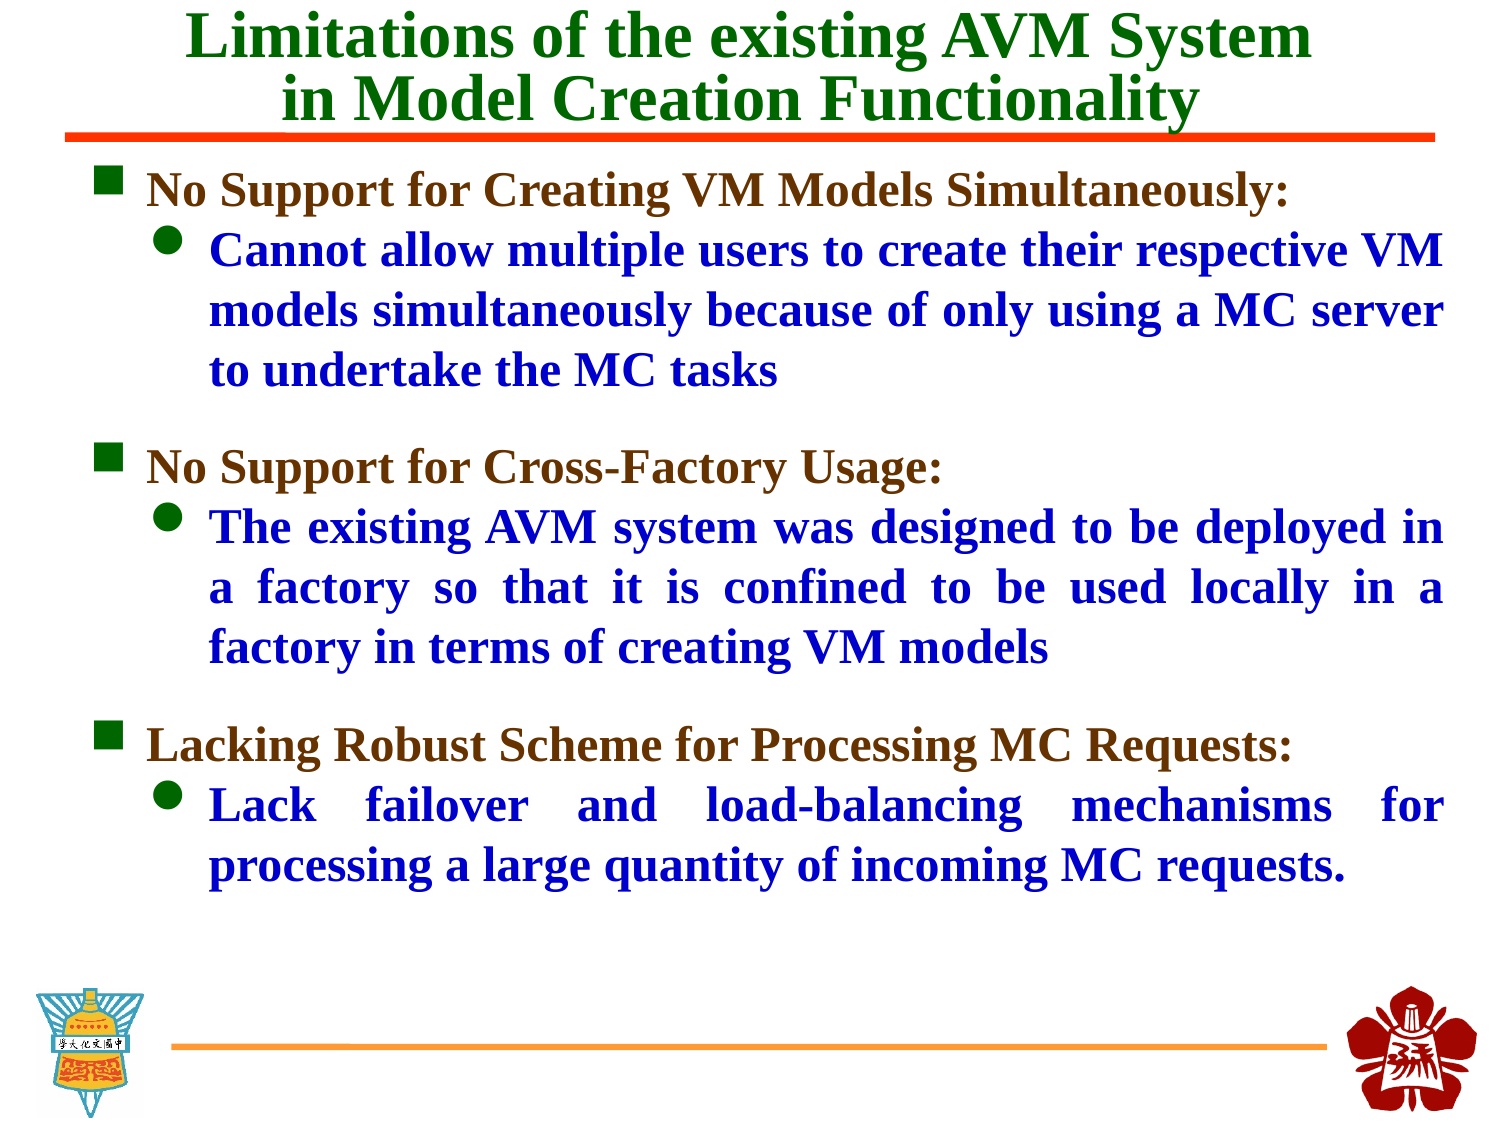

# Limitations of the existing AVM System in Model Creation Functionality
No Support for Creating VM Models Simultaneously:
Cannot allow multiple users to create their respective VM models simultaneously because of only using a MC server to undertake the MC tasks
No Support for Cross-Factory Usage:
The existing AVM system was designed to be deployed in a factory so that it is confined to be used locally in a factory in terms of creating VM models
Lacking Robust Scheme for Processing MC Requests:
Lack failover and load-balancing mechanisms for processing a large quantity of incoming MC requests.